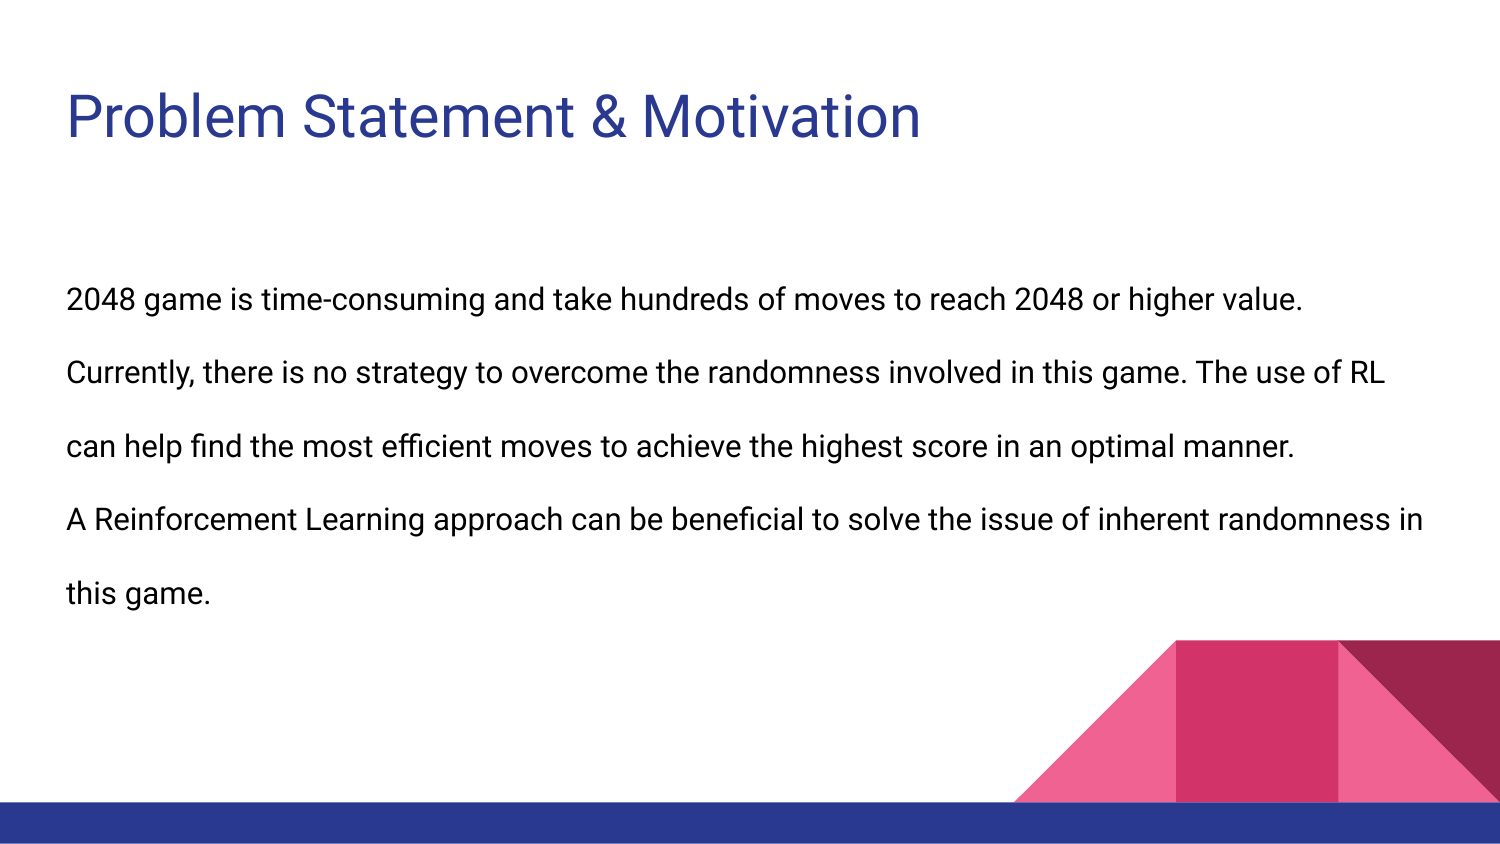

# Problem Statement & Motivation

2048 game is time-consuming and take hundreds of moves to reach 2048 or higher value. Currently, there is no strategy to overcome the randomness involved in this game. The use of RL can help find the most efficient moves to achieve the highest score in an optimal manner.
A Reinforcement Learning approach can be beneficial to solve the issue of inherent randomness in this game.